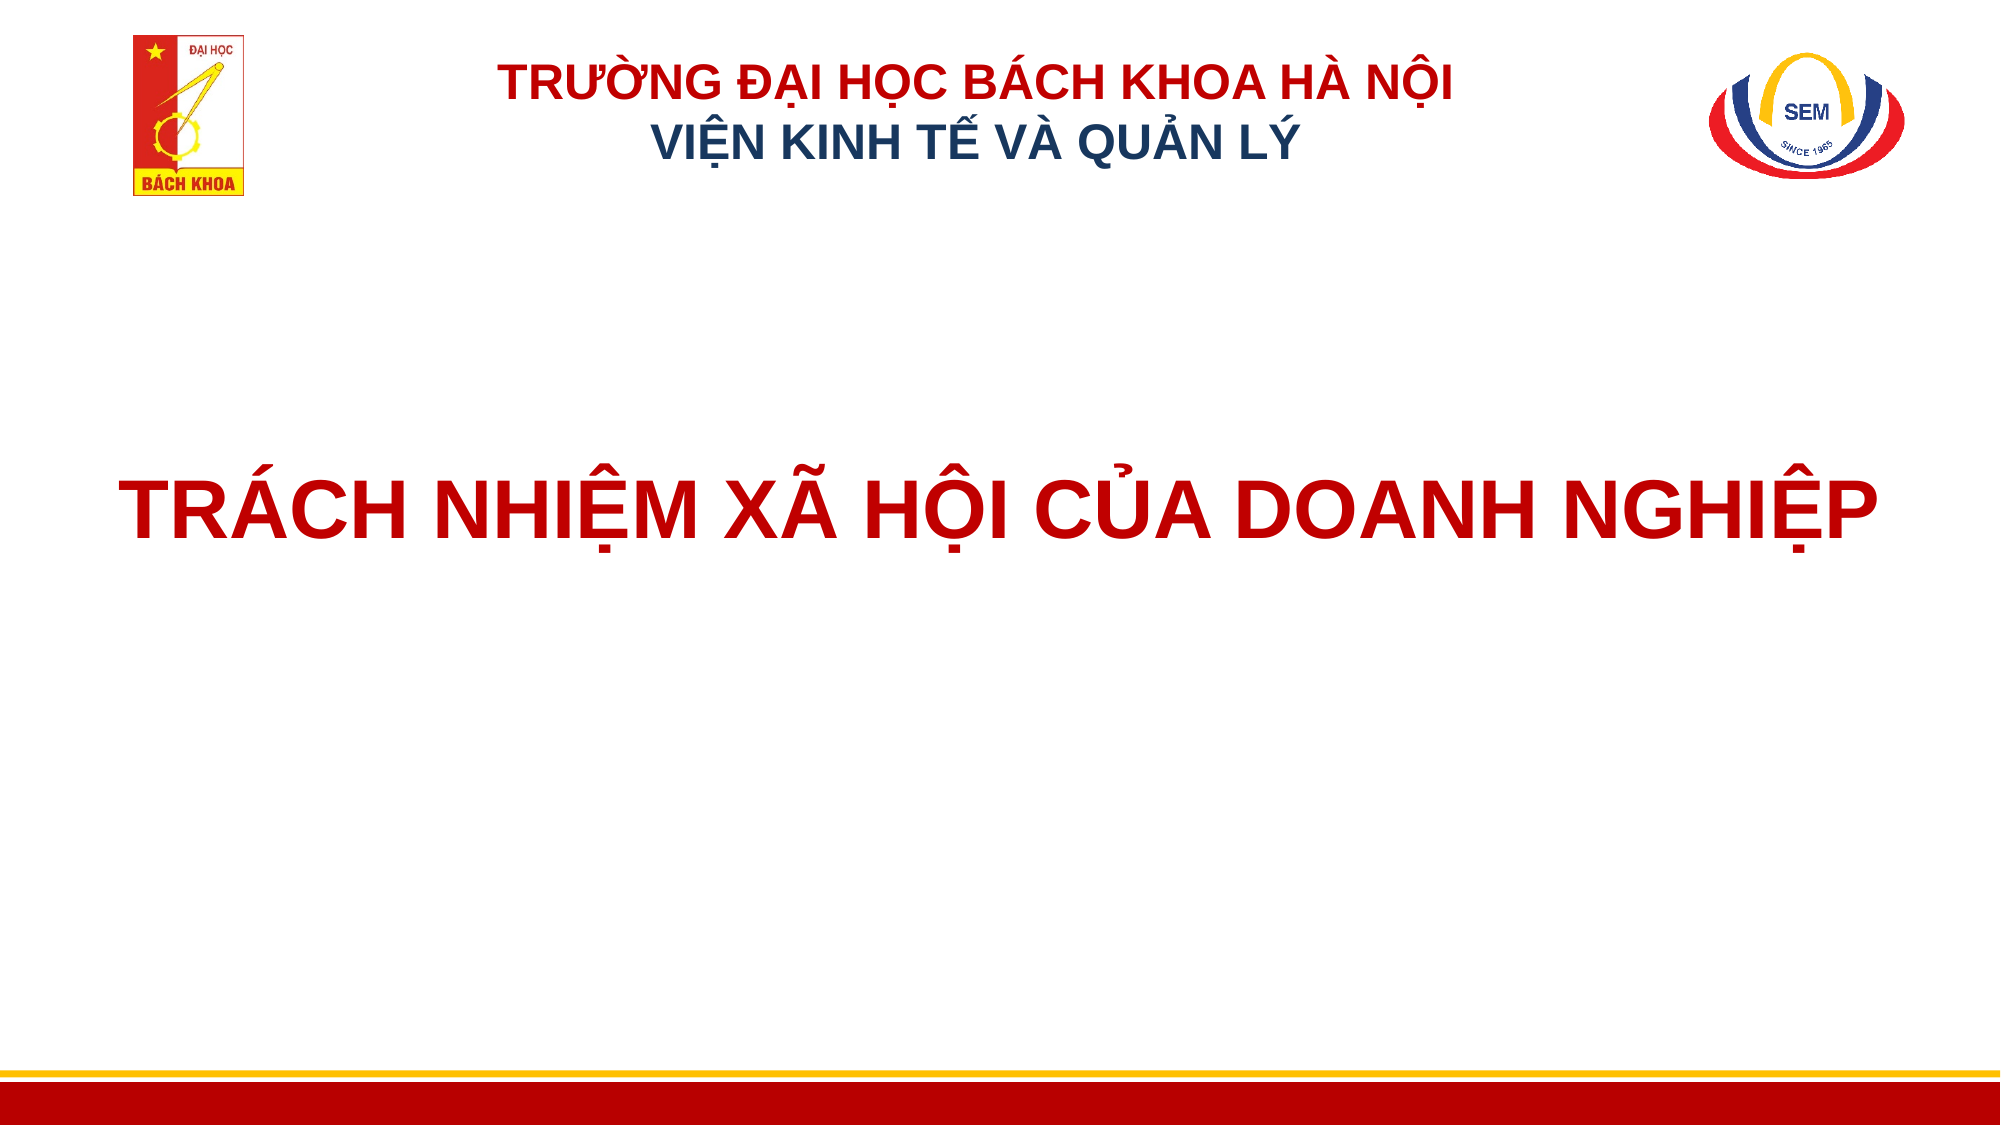

# TRÁCH NHIỆM XÃ HỘI CỦA DOANH NGHIỆP